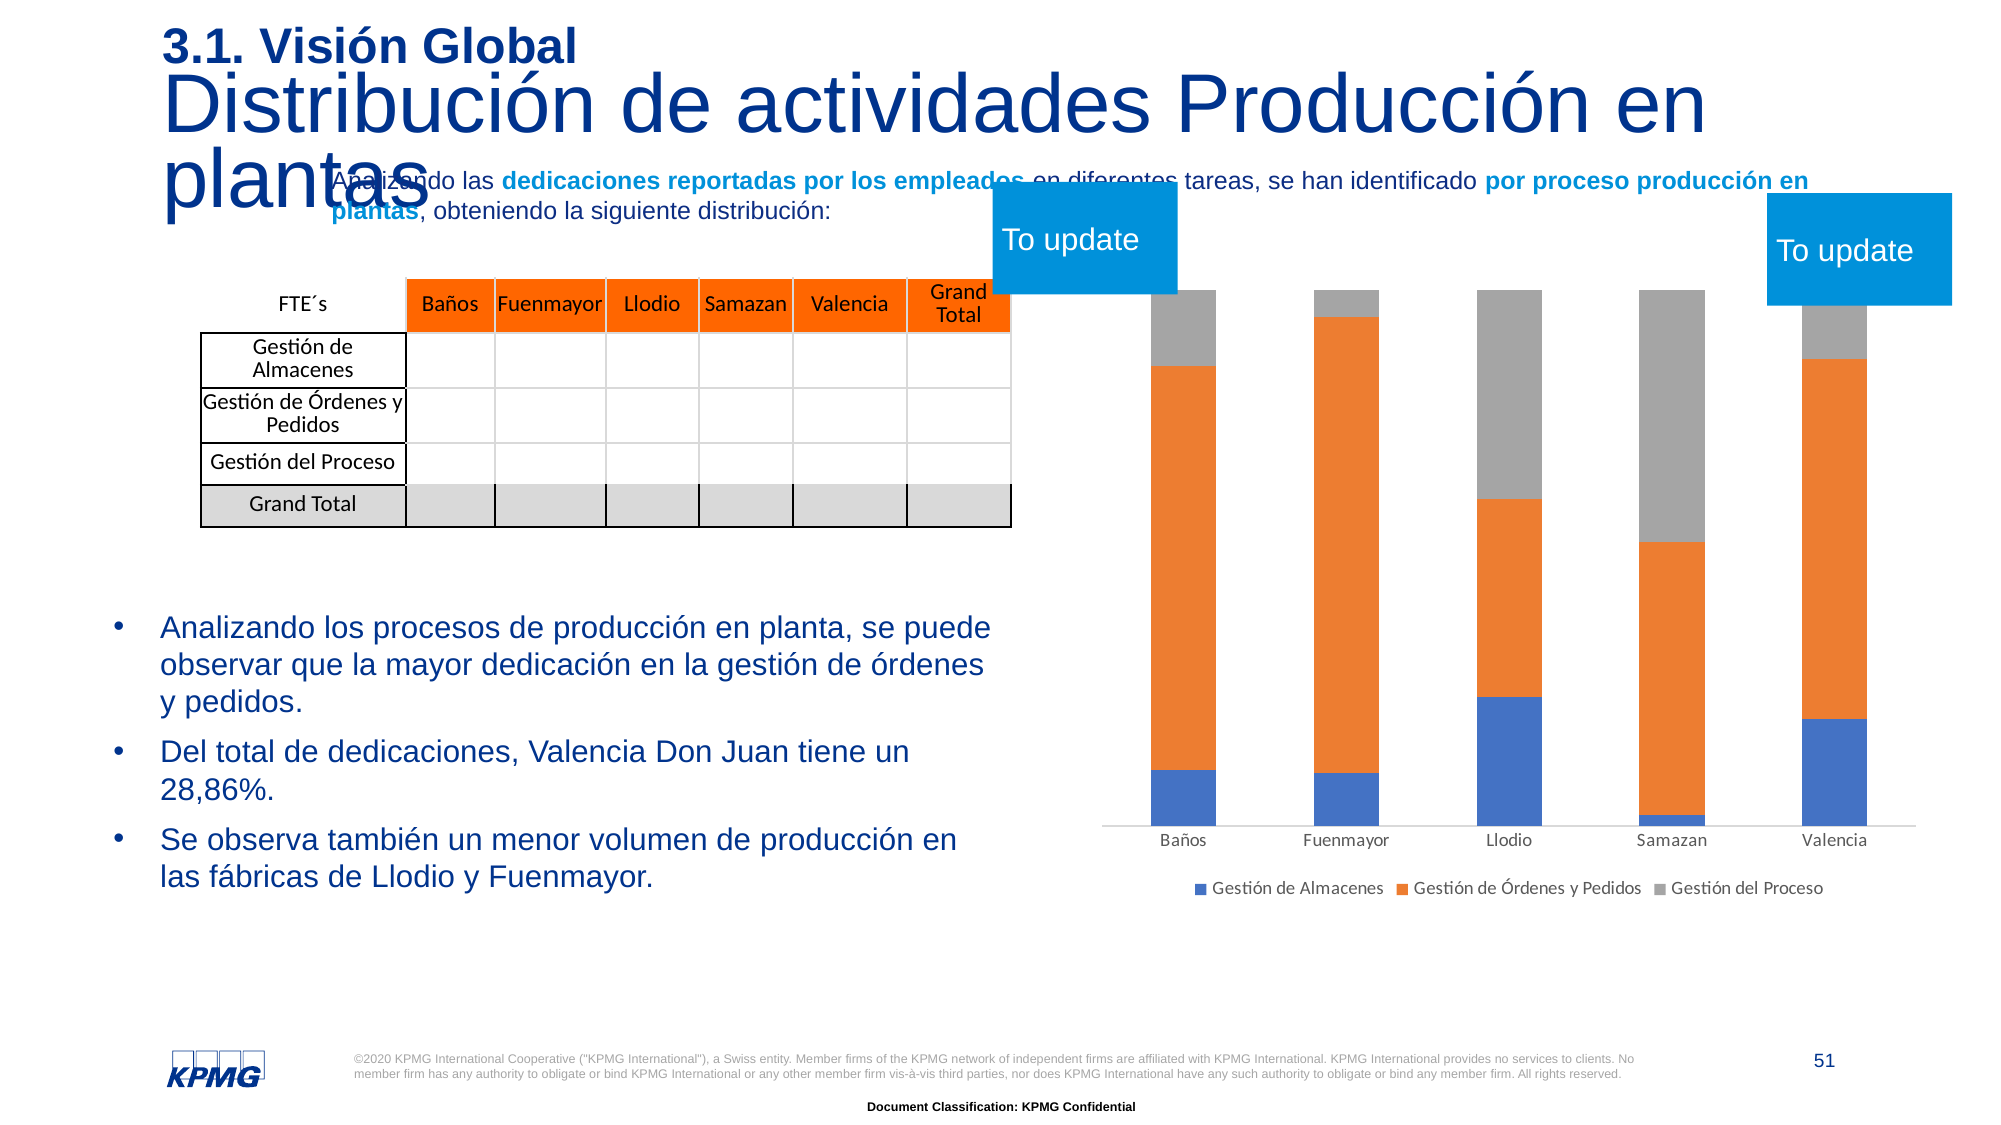

3.1. Visión Global
Distribución de actividades Producción en plantas
Analizando las dedicaciones reportadas por los empleados en diferentes tareas, se han identificado por proceso producción en plantas, obteniendo la siguiente distribución:
To update
To update
| FTE´s | Baños | Fuenmayor | Llodio | Samazan | Valencia | Grand Total |
| --- | --- | --- | --- | --- | --- | --- |
| Gestión de Almacenes |  |  |  |  |  |  |
| Gestión de Órdenes y Pedidos |  |  |  |  |  |  |
| Gestión del Proceso |  |  |  |  |  |  |
| Grand Total |  |  |  |  |  |  |

### Chart

| Category | Gestión de Almacenes | Gestión de Órdenes y Pedidos | Gestión del Proceso |
|---|---|---|---|
| Baños | 0.17 | 1.23 | 0.23 |
| Fuenmayor | 0.08 | 0.68 | 0.04 |
| Llodio | 0.13 | 0.2 | 0.21 |
| Samazan | 0.03 | 0.77 | 0.71 |
| Valencia | 0.36 | 1.21 | 0.23 |
Analizando los procesos de producción en planta, se puede observar que la mayor dedicación en la gestión de órdenes y pedidos.
Del total de dedicaciones, Valencia Don Juan tiene un 28,86%.
Se observa también un menor volumen de producción en las fábricas de Llodio y Fuenmayor.

51